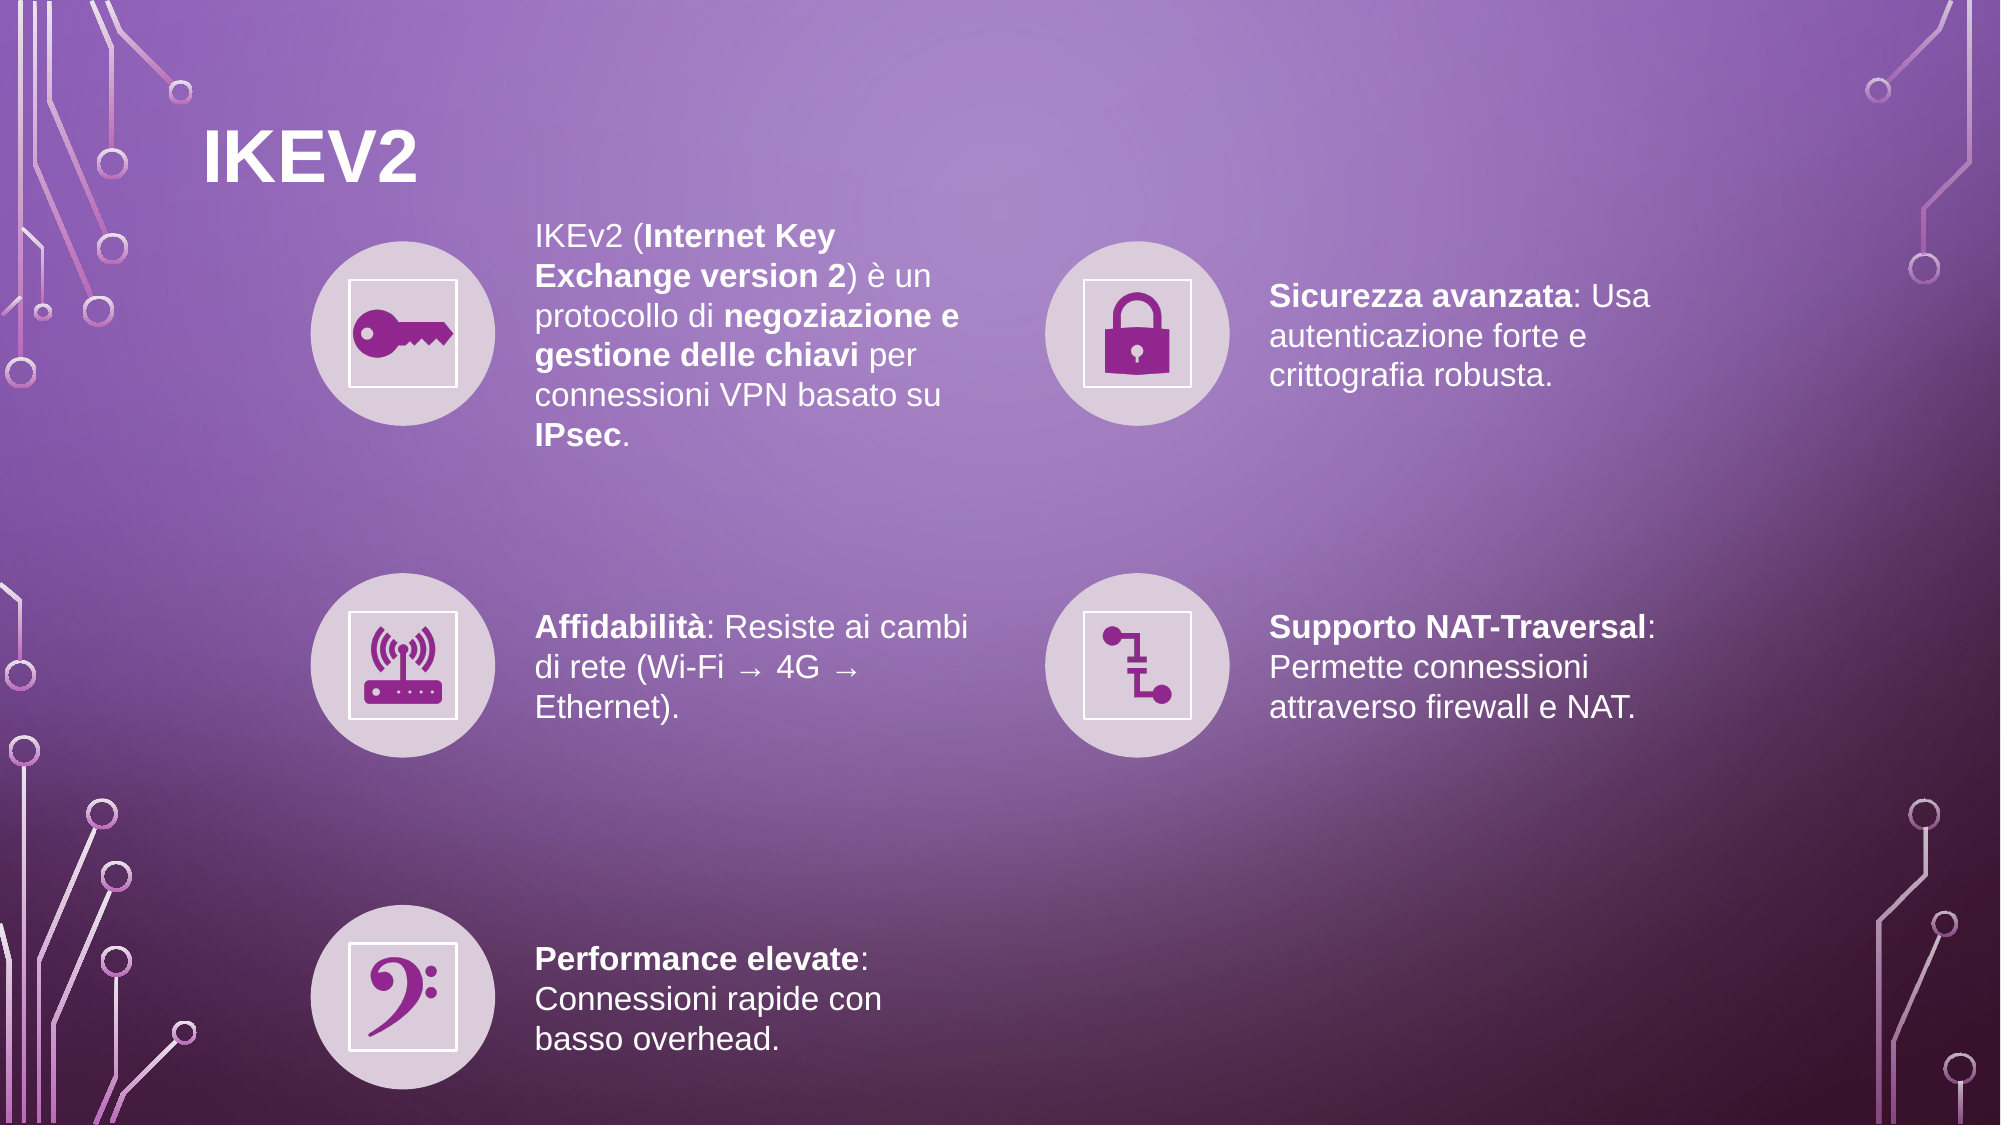

# IKEv2
IKEv2 (Internet Key Exchange version 2) è un protocollo di negoziazione e gestione delle chiavi per connessioni VPN basato su IPsec.
Sicurezza avanzata: Usa autenticazione forte e crittografia robusta.
Affidabilità: Resiste ai cambi di rete (Wi-Fi → 4G → Ethernet).
Supporto NAT-Traversal: Permette connessioni attraverso firewall e NAT.
Performance elevate: Connessioni rapide con basso overhead.